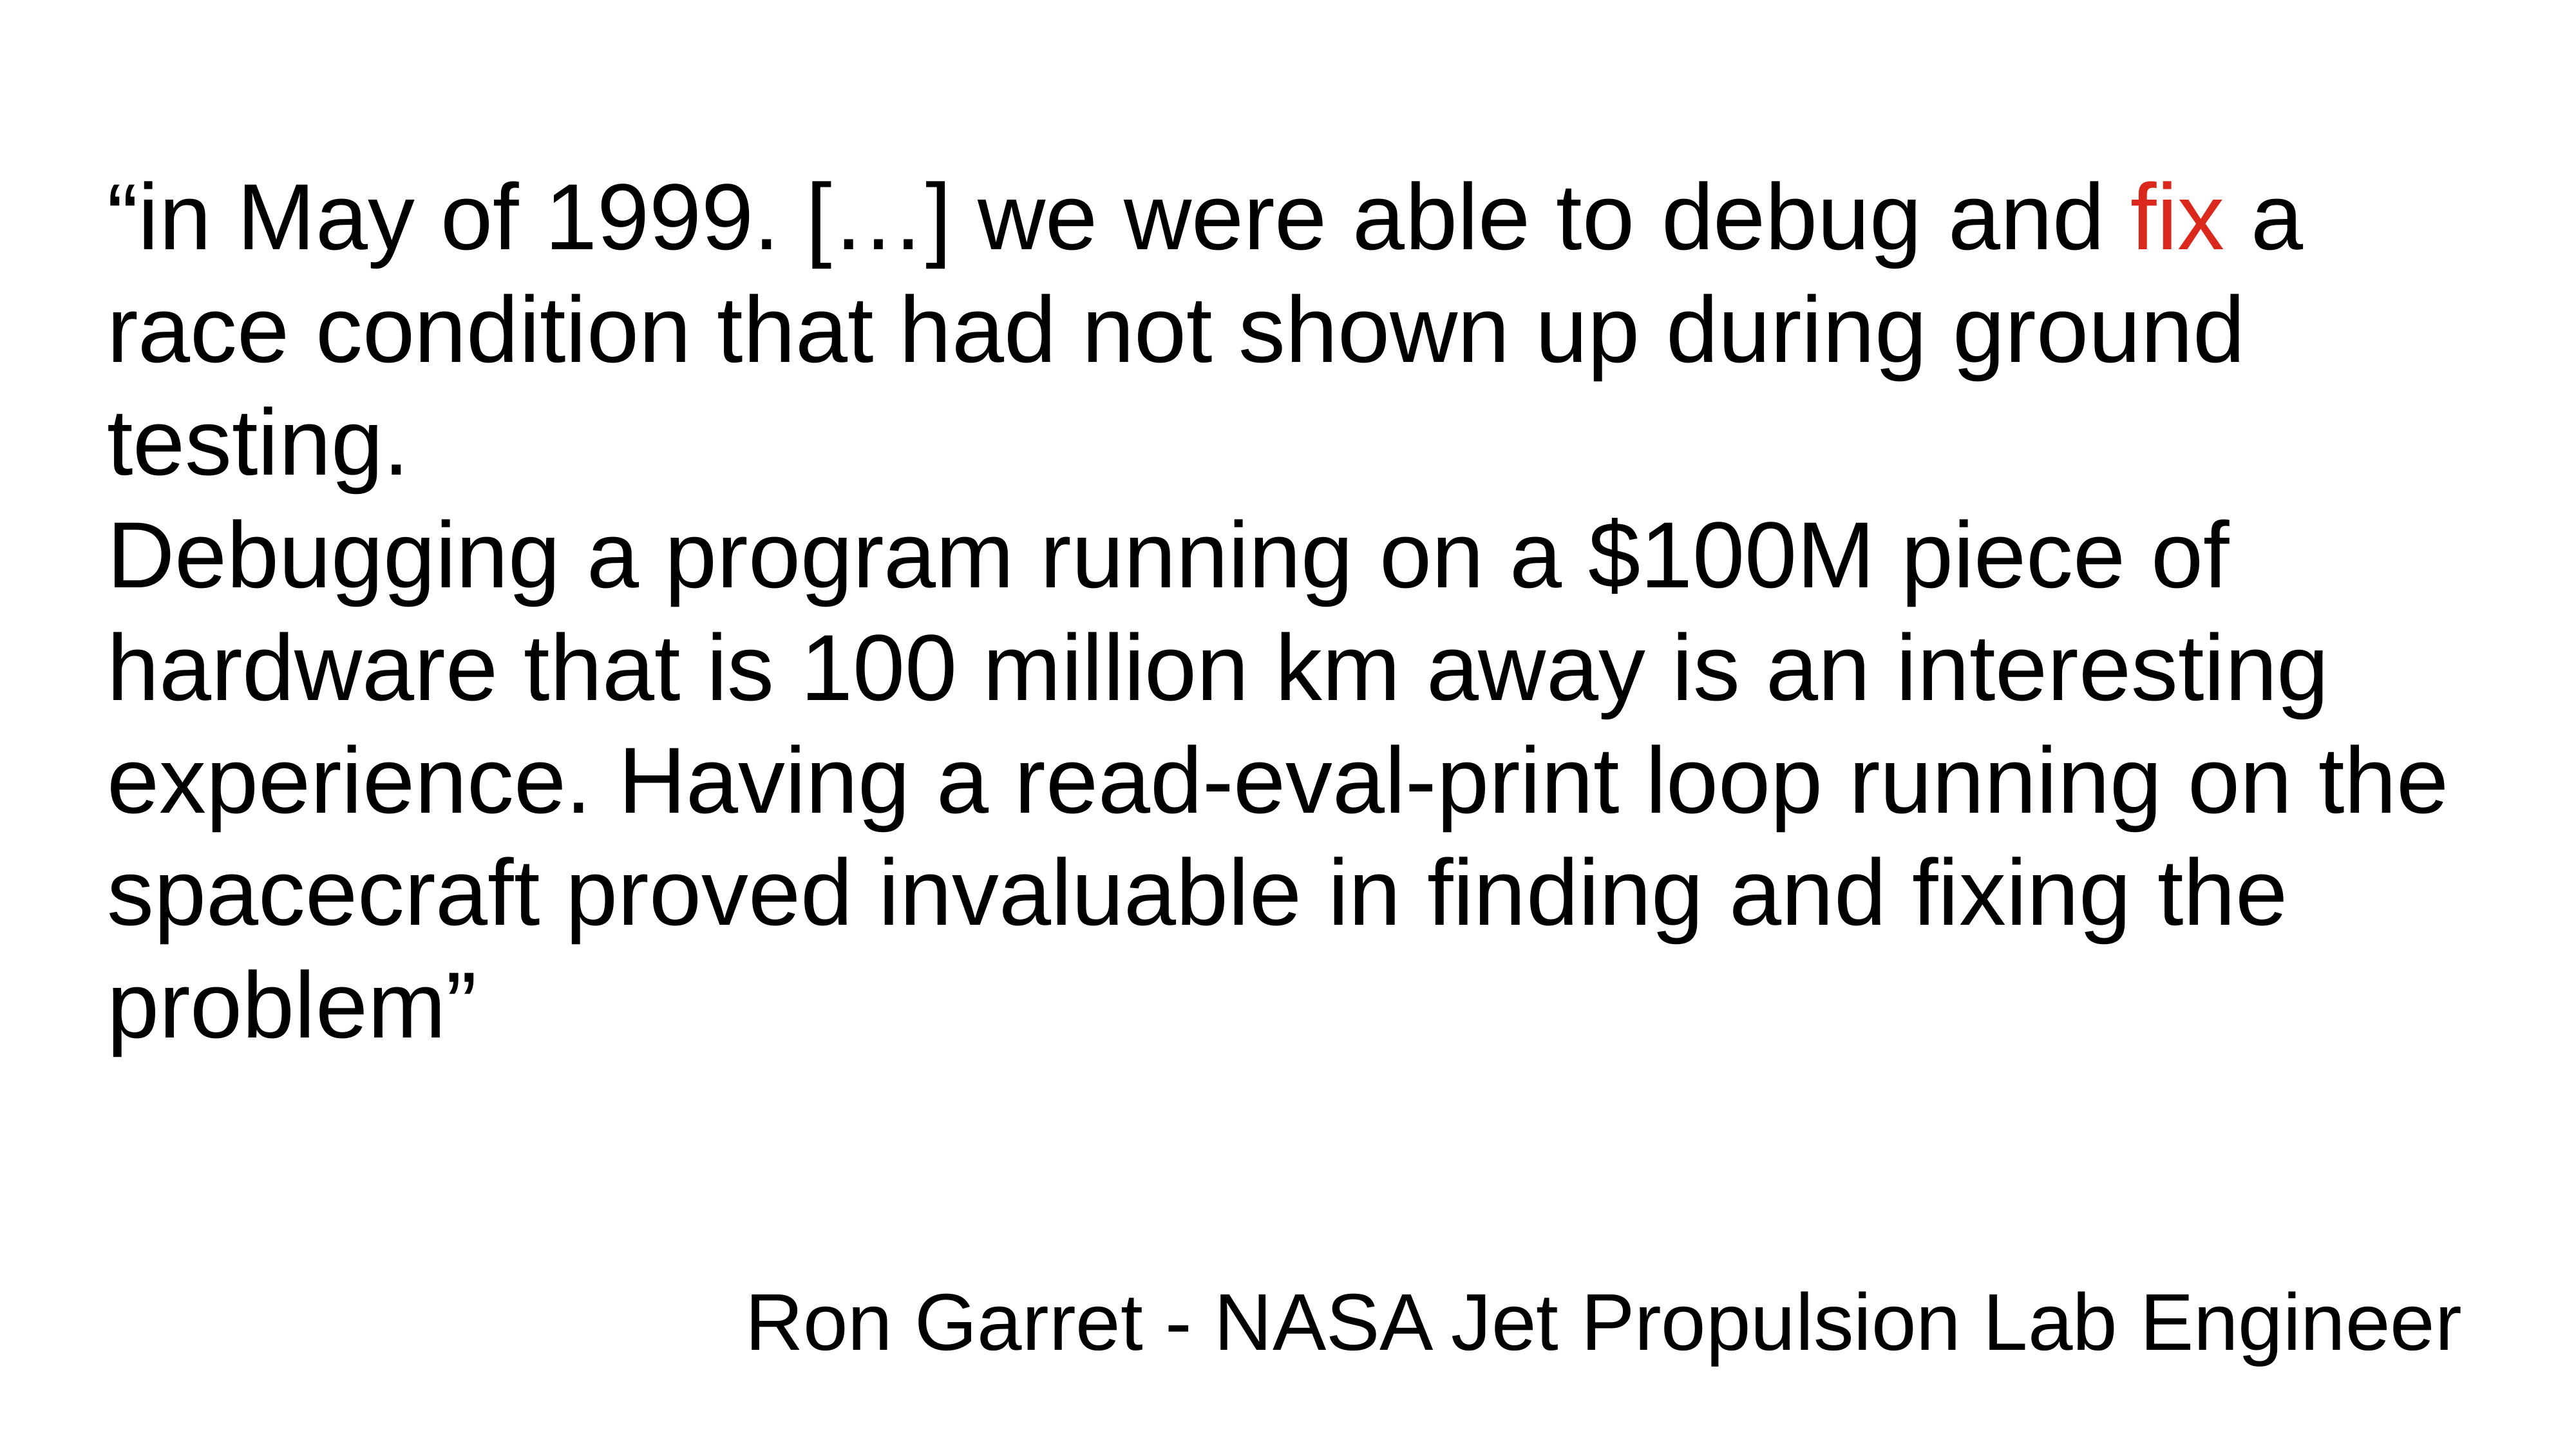

“in May of 1999. […] we were able to debug and fix a race condition that had not shown up during ground testing.
Debugging a program running on a $100M piece of hardware that is 100 million km away is an interesting experience. Having a read-eval-print loop running on the spacecraft proved invaluable in finding and fixing the problem”
Ron Garret - NASA Jet Propulsion Lab Engineer